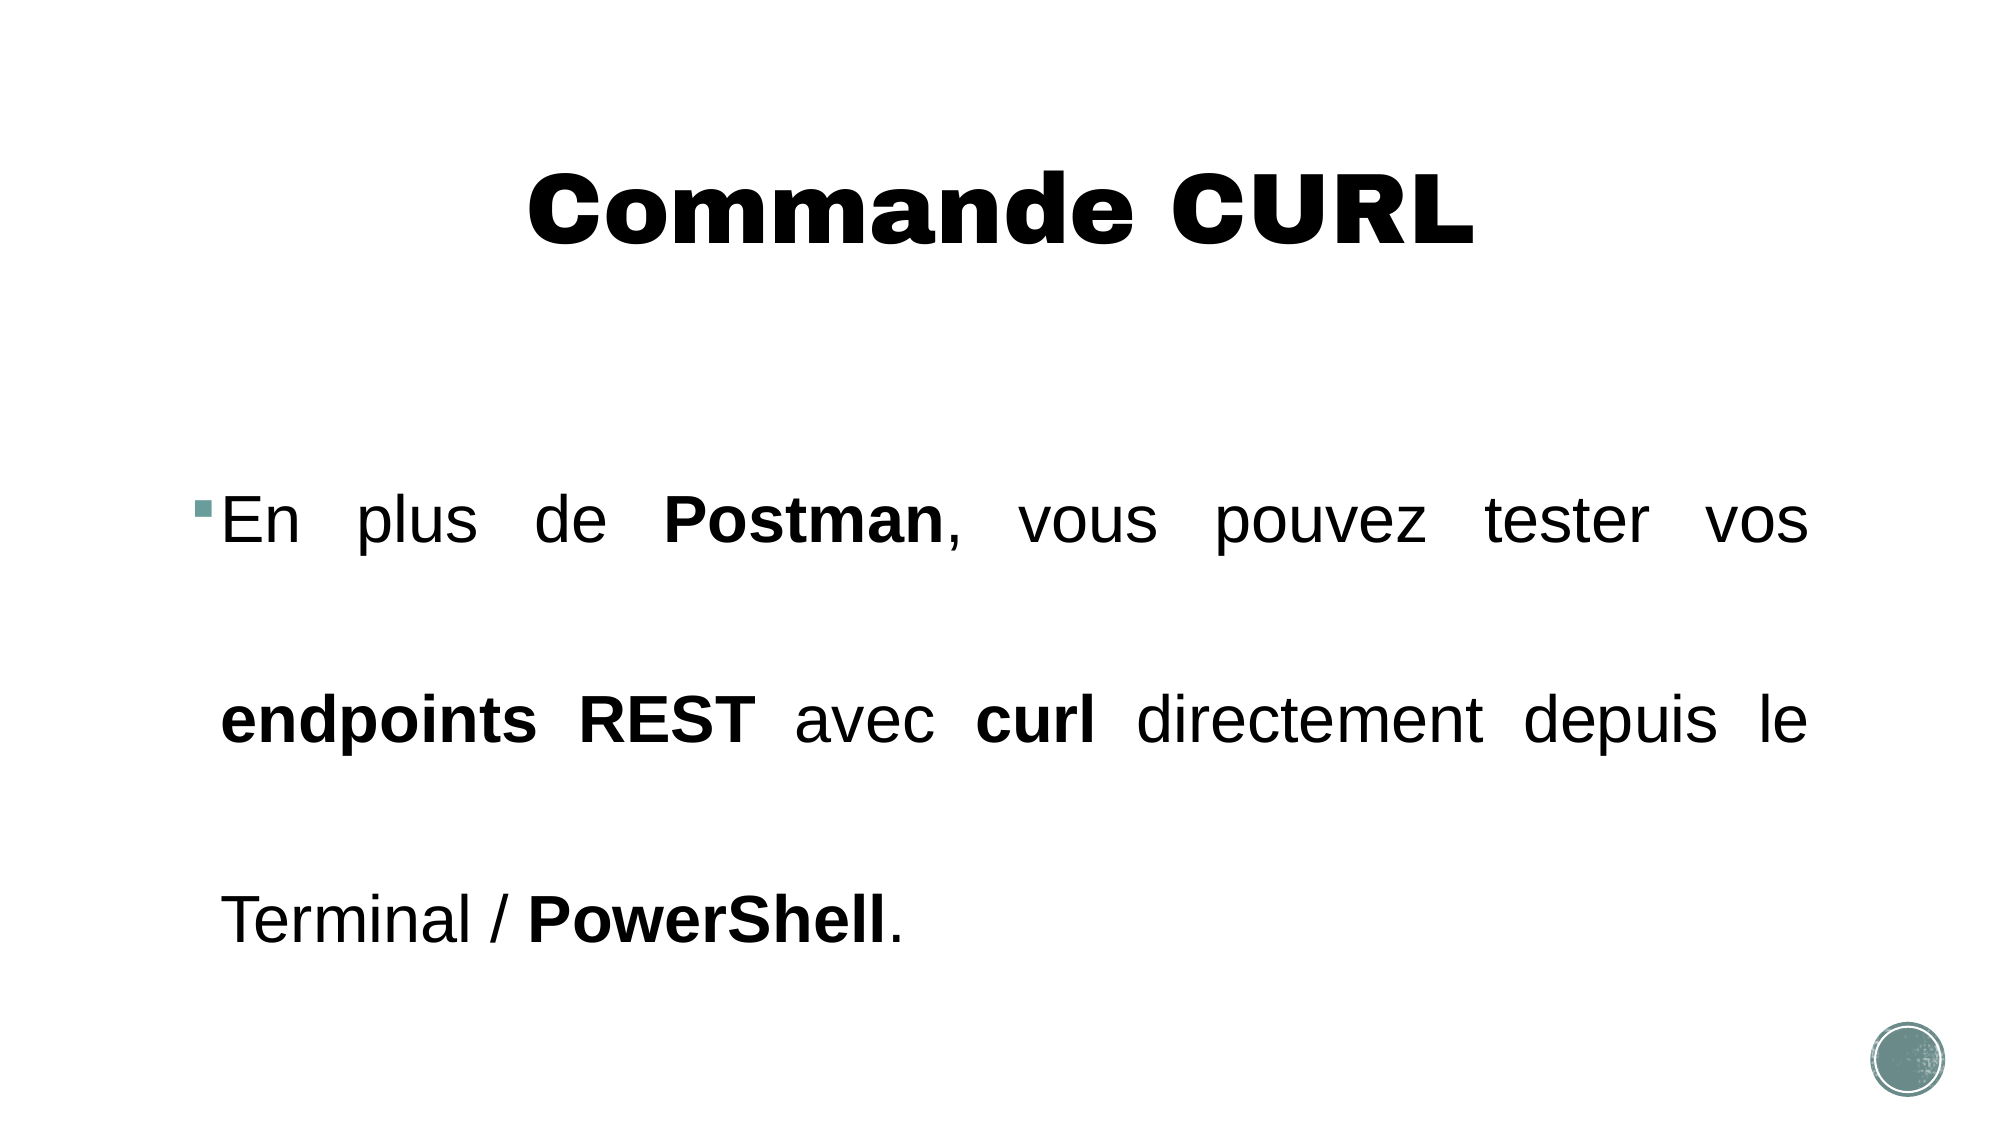

# Commande CURL
En plus de Postman, vous pouvez tester vos endpoints REST avec curl directement depuis le Terminal / PowerShell.